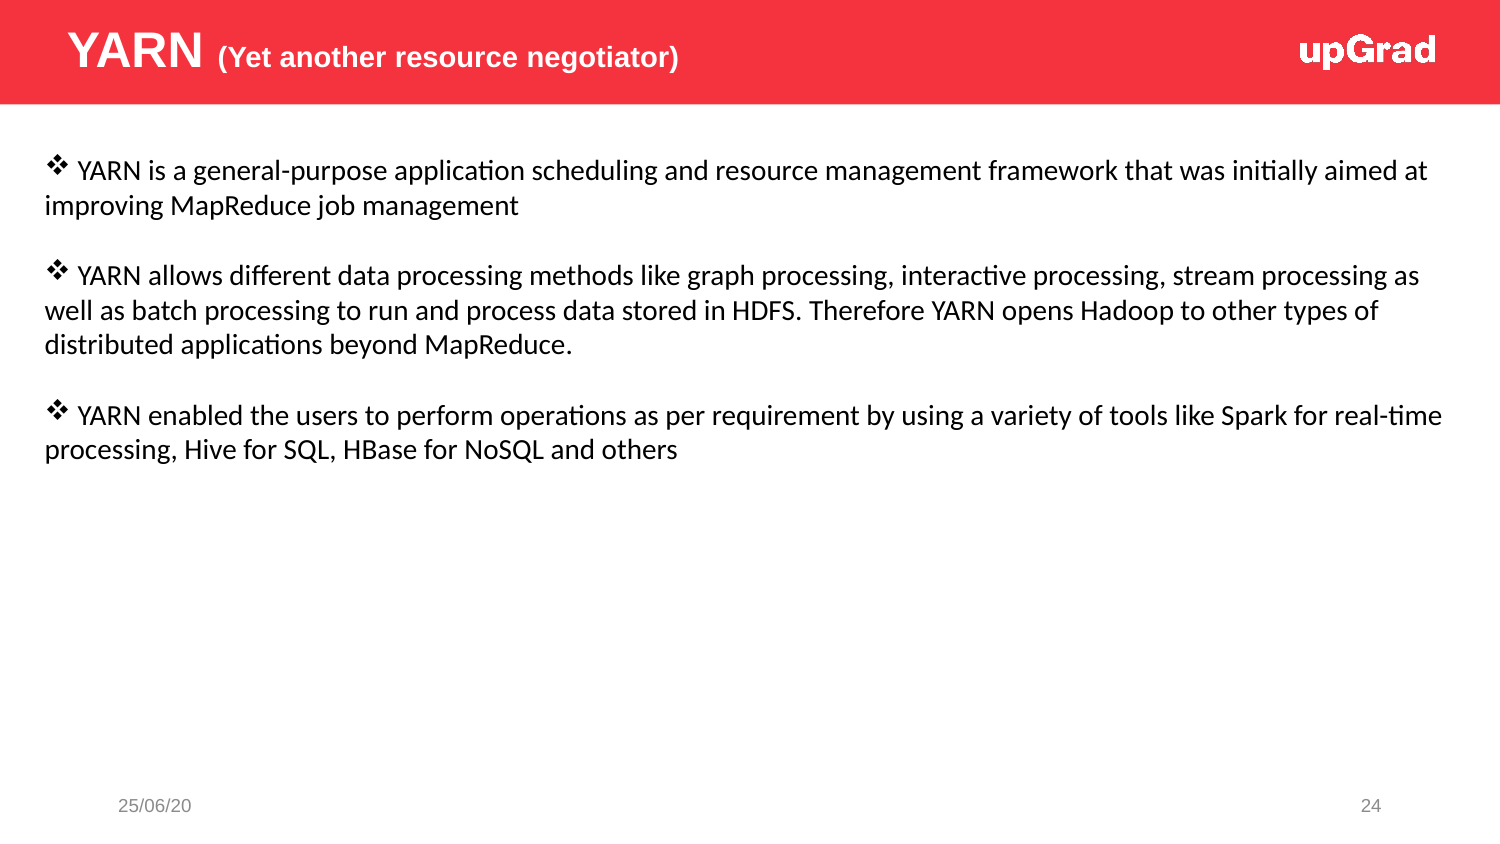

# YARN (Yet another resource negotiator)

 YARN is a general-purpose application scheduling and resource management framework that was initially aimed at improving MapReduce job management

 YARN allows different data processing methods like graph processing, interactive processing, stream processing as well as batch processing to run and process data stored in HDFS. Therefore YARN opens Hadoop to other types of distributed applications beyond MapReduce.

 YARN enabled the users to perform operations as per requirement by using a variety of tools like Spark for real-time processing, Hive for SQL, HBase for NoSQL and others

25/06/20
24